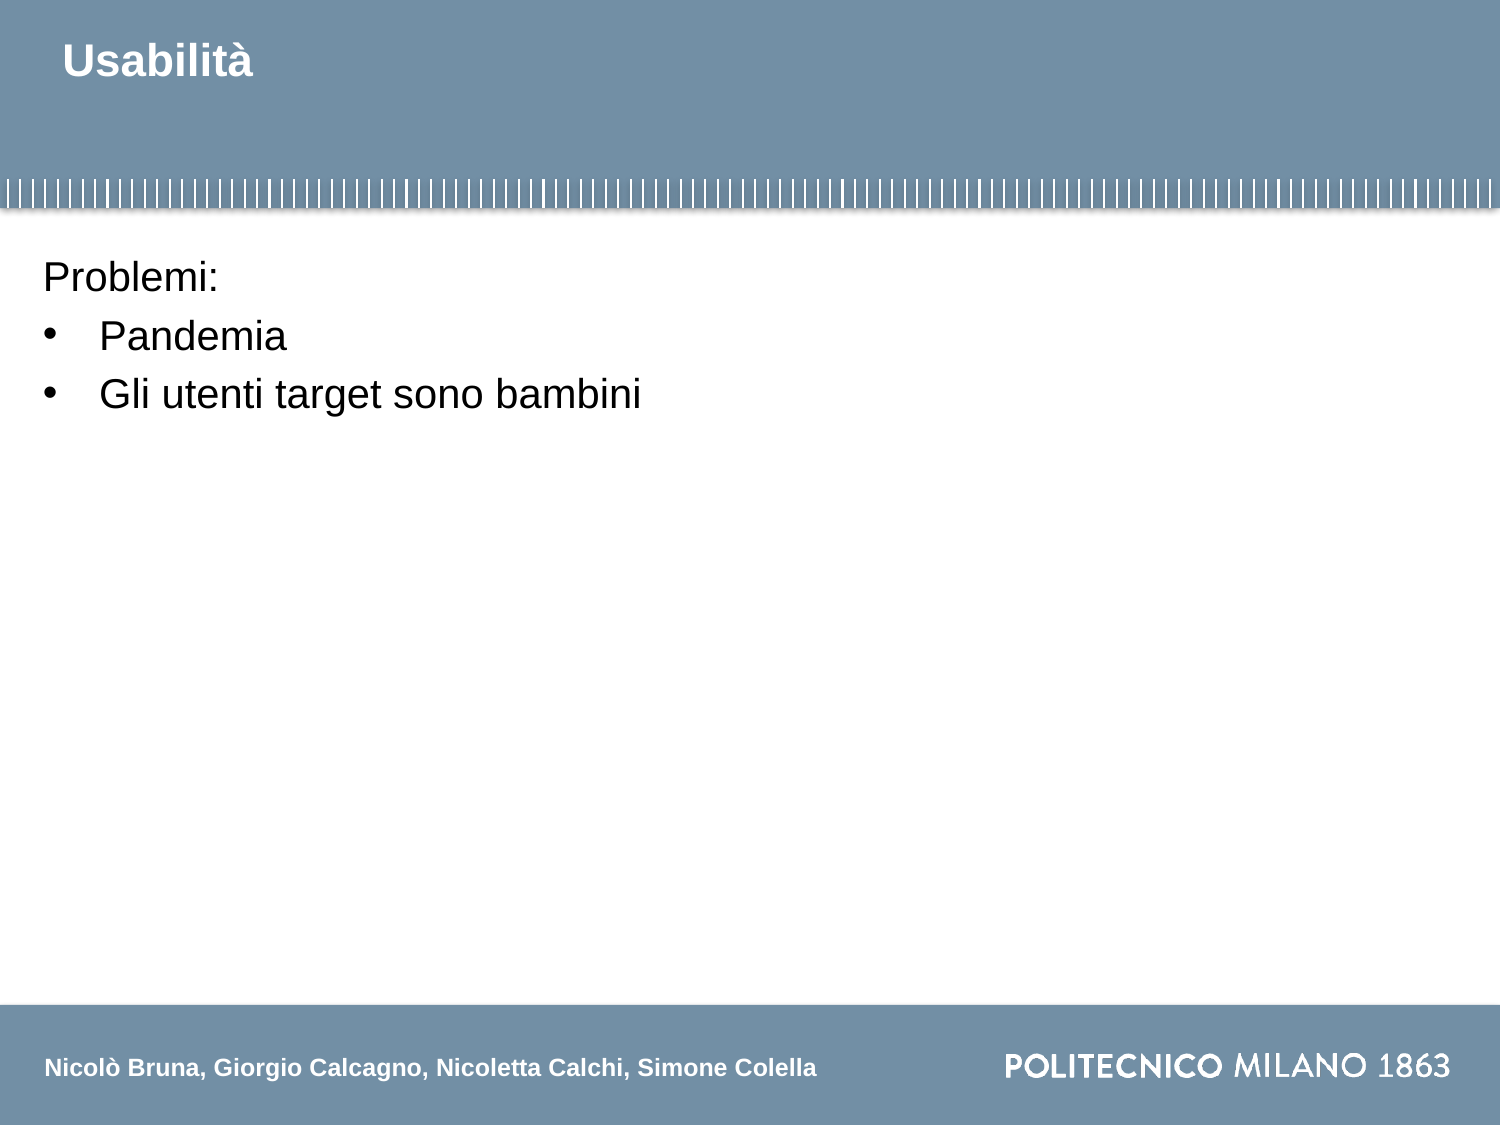

Usabilità
Problemi:
Pandemia
Gli utenti target sono bambini